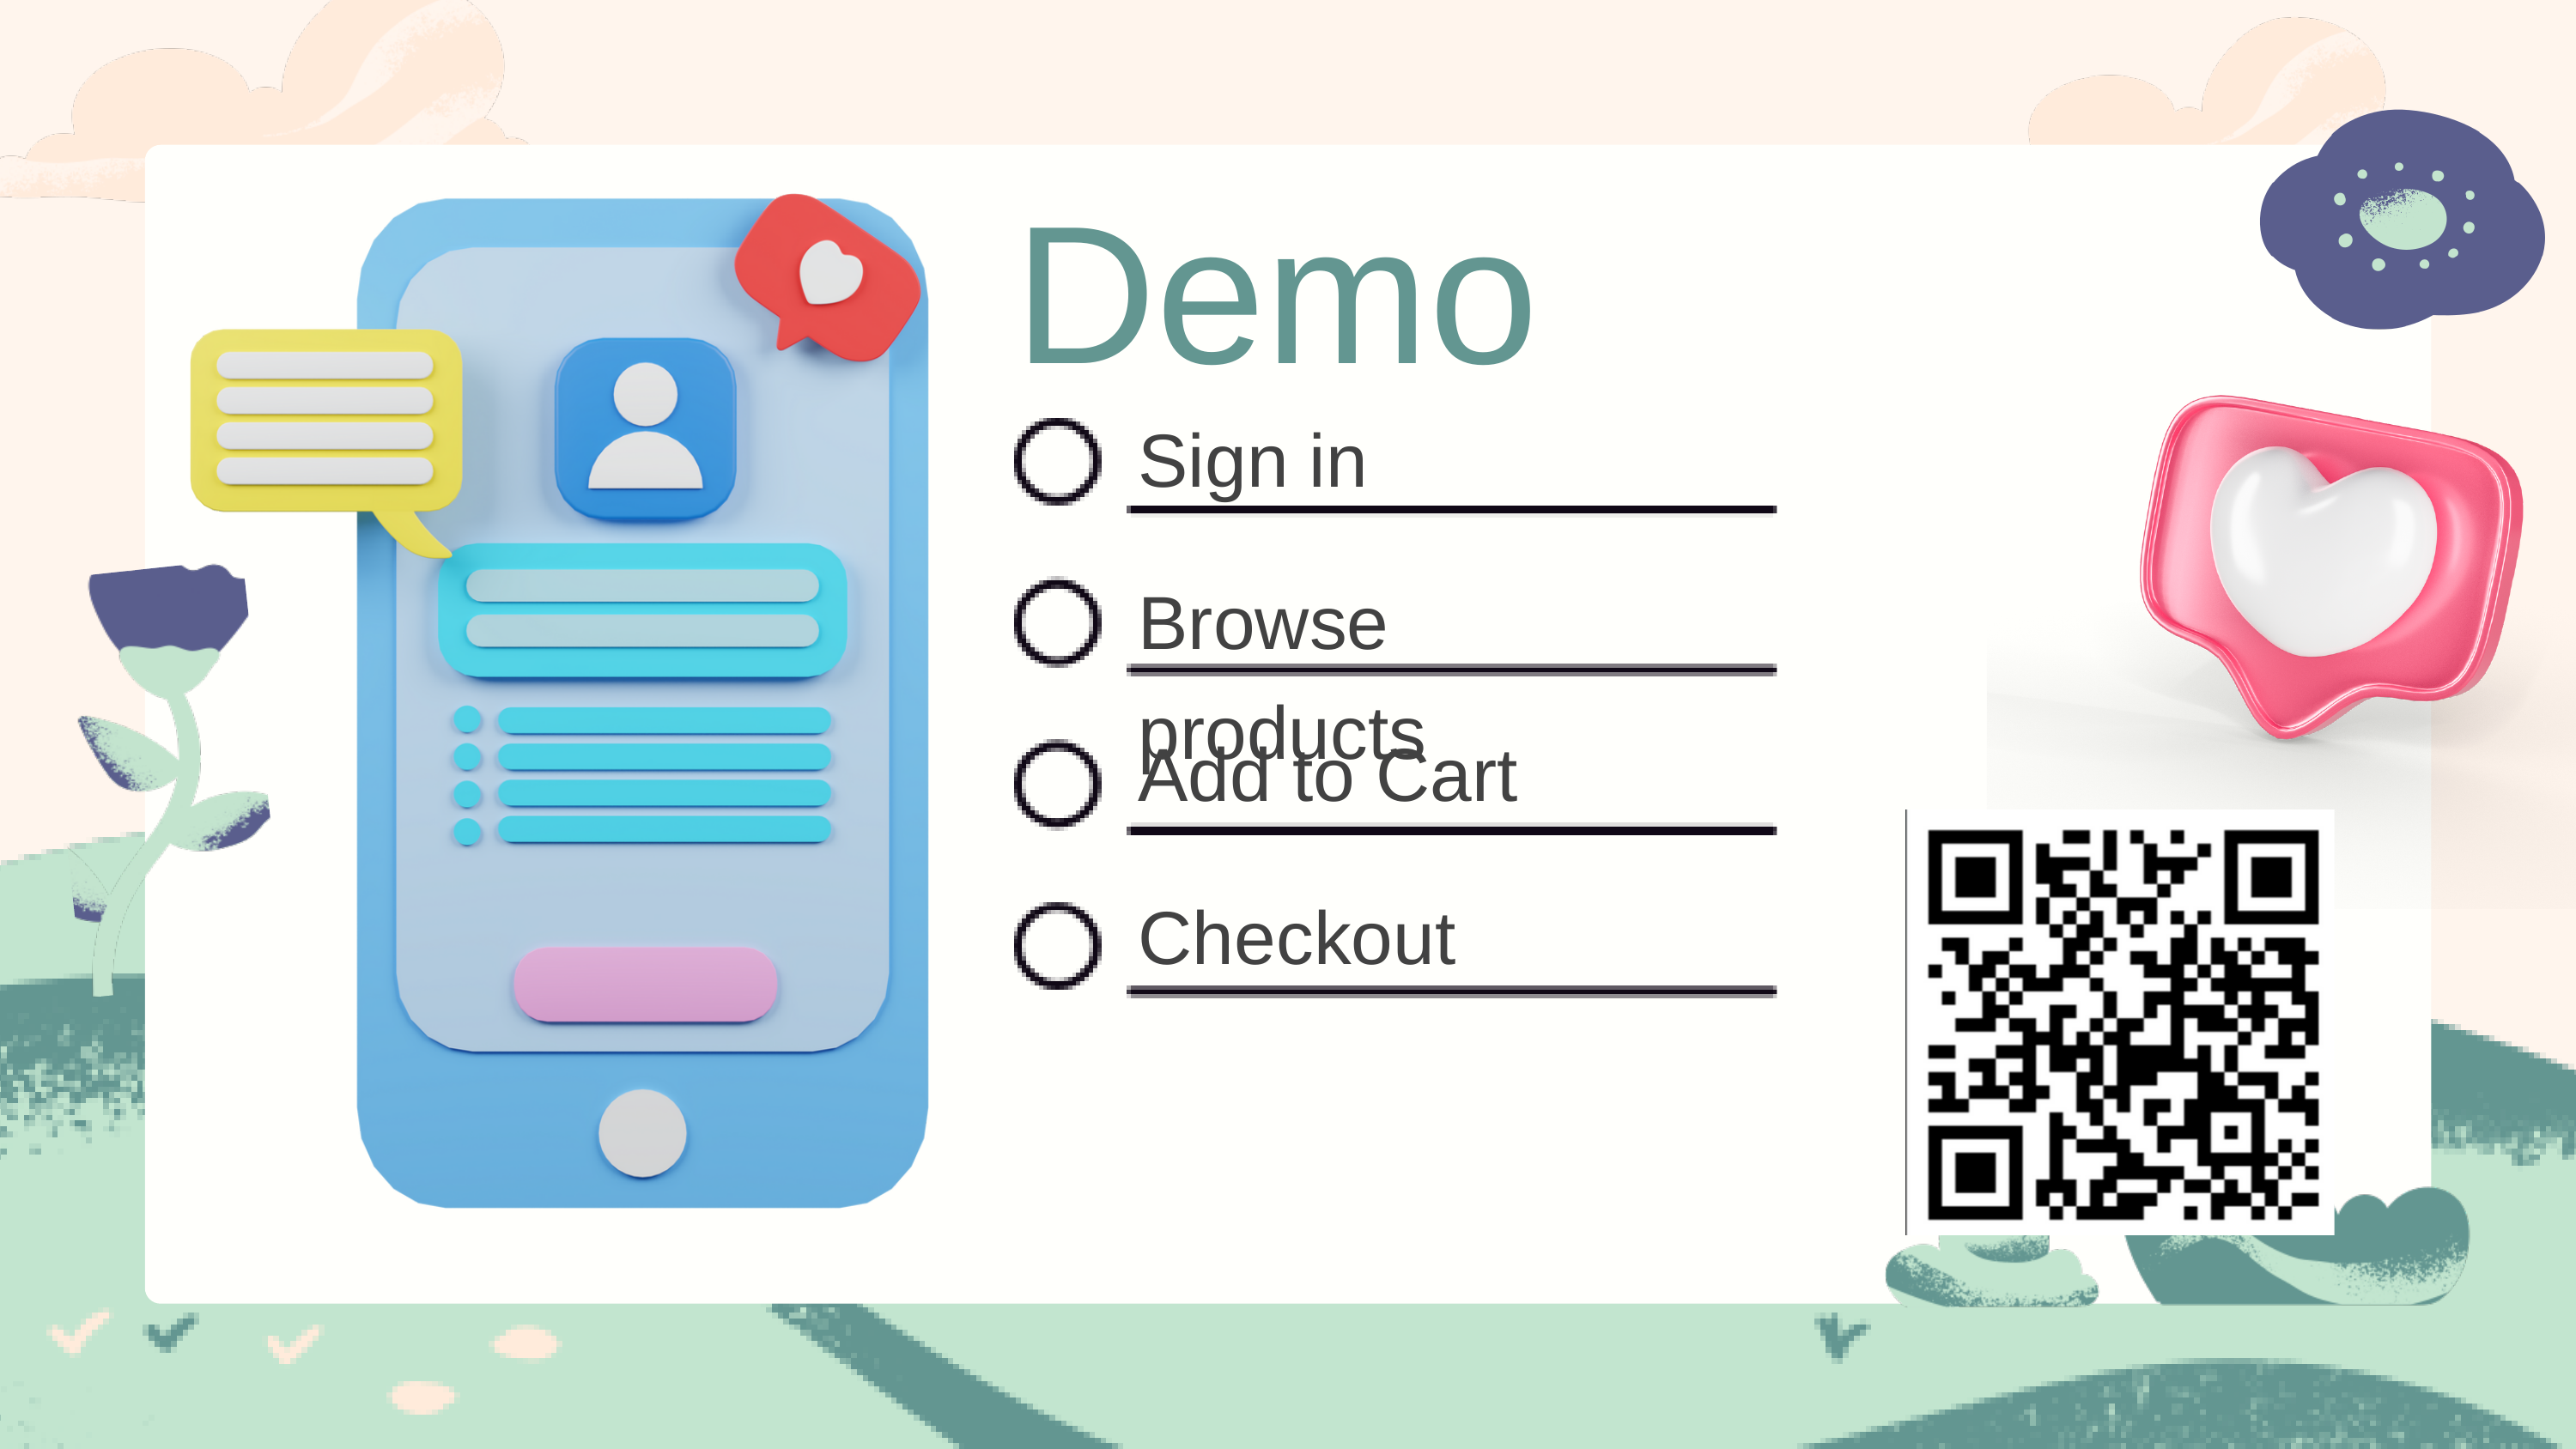

Demo

Sign in

Browse products

Add to Cart

Checkout